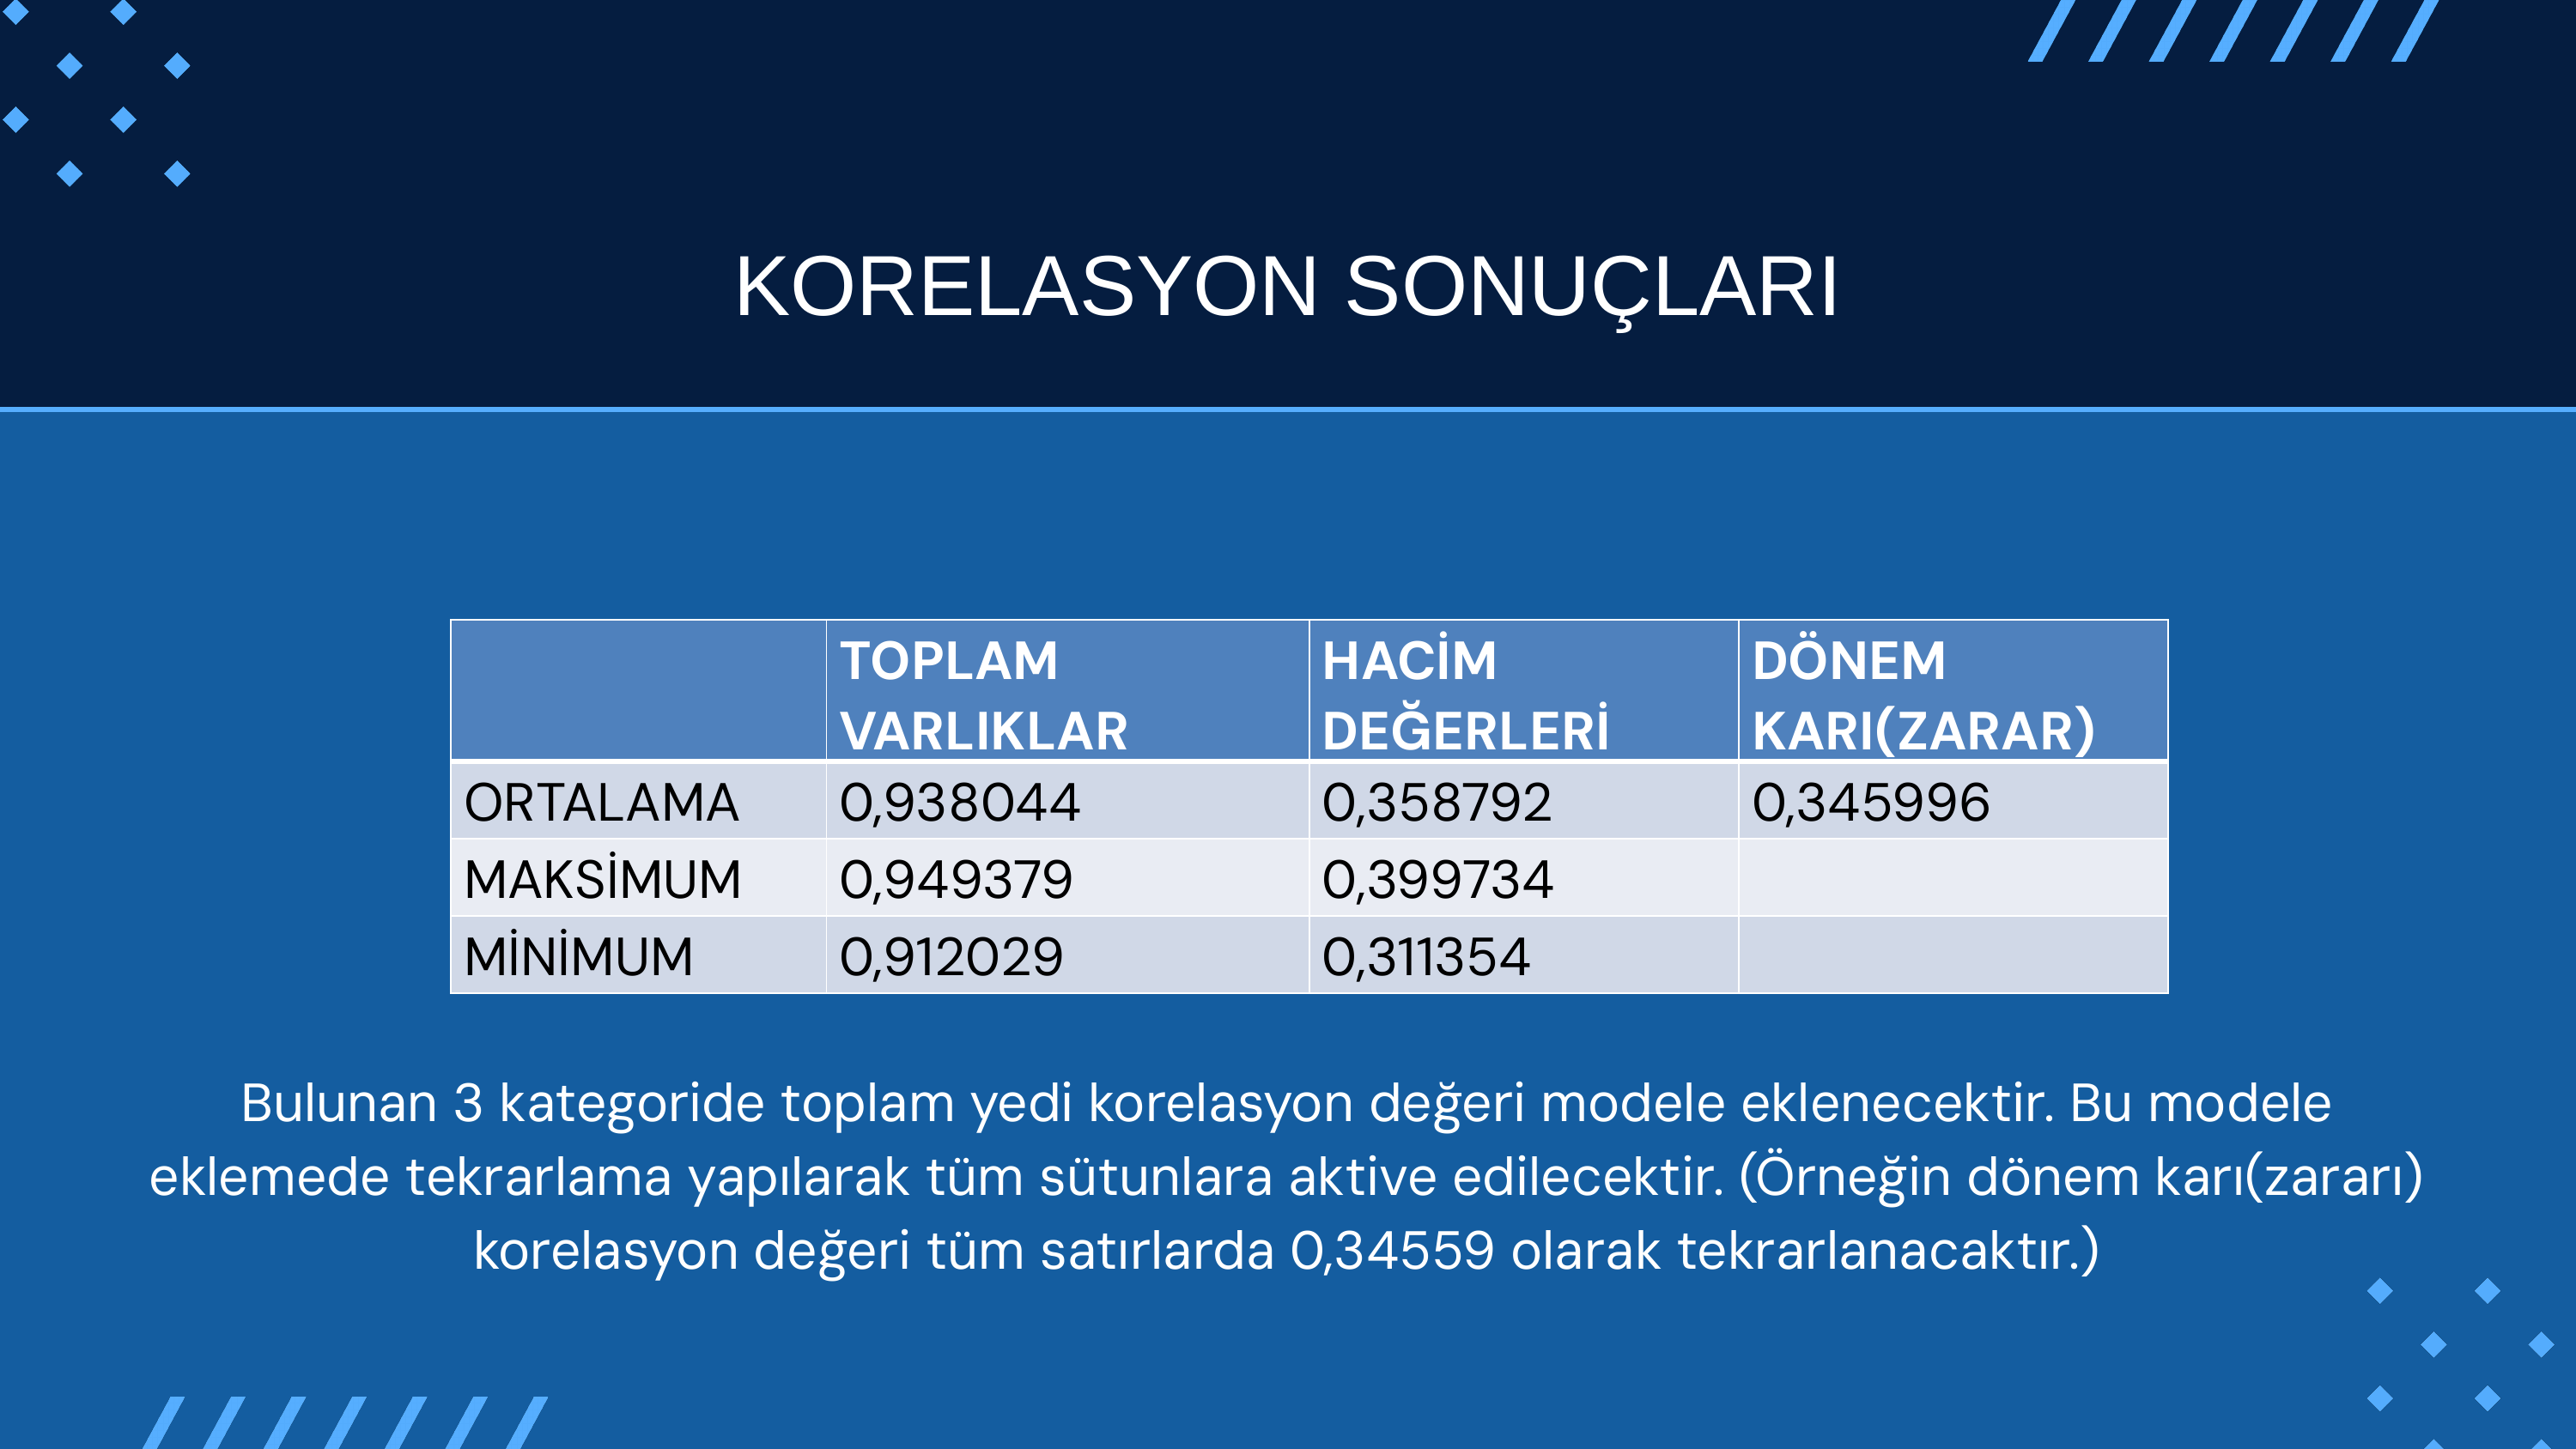

KORELASYON SONUÇLARI
|  | TOPLAM VARLIKLAR | HACİM DEĞERLERİ | DÖNEM KARI(ZARAR) |
| --- | --- | --- | --- |
| ORTALAMA | 0,938044 | 0,358792 | 0,345996 |
| MAKSİMUM | 0,949379 | 0,399734 |  |
| MİNİMUM | 0,912029 | 0,311354 |  |
Bulunan 3 kategoride toplam yedi korelasyon değeri modele eklenecektir. Bu modele eklemede tekrarlama yapılarak tüm sütunlara aktive edilecektir. (Örneğin dönem karı(zararı) korelasyon değeri tüm satırlarda 0,34559 olarak tekrarlanacaktır.)